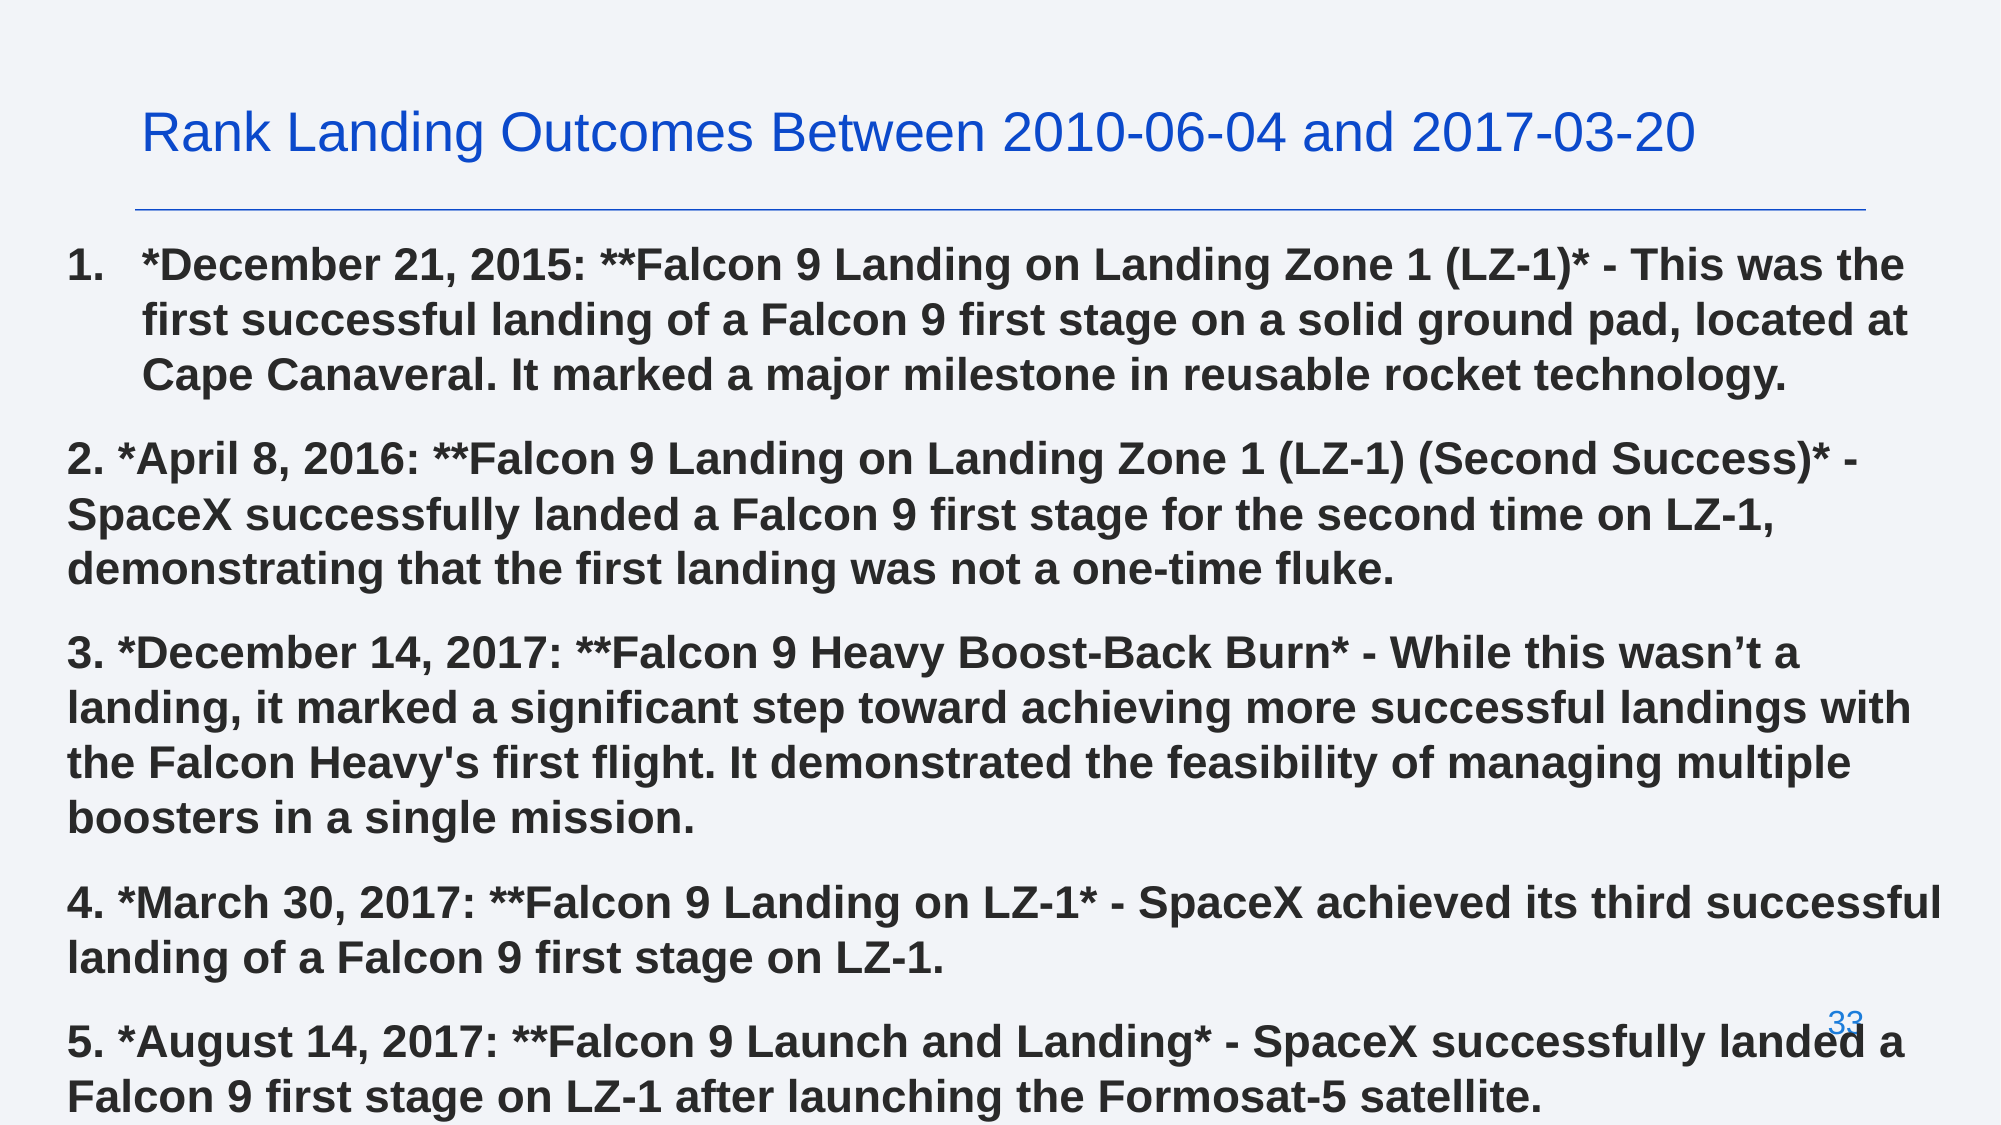

Rank Landing Outcomes Between 2010-06-04 and 2017-03-20
*December 21, 2015: **Falcon 9 Landing on Landing Zone 1 (LZ-1)* - This was the first successful landing of a Falcon 9 first stage on a solid ground pad, located at Cape Canaveral. It marked a major milestone in reusable rocket technology.
2. *April 8, 2016: **Falcon 9 Landing on Landing Zone 1 (LZ-1) (Second Success)* - SpaceX successfully landed a Falcon 9 first stage for the second time on LZ-1, demonstrating that the first landing was not a one-time fluke.
3. *December 14, 2017: **Falcon 9 Heavy Boost-Back Burn* - While this wasn’t a landing, it marked a significant step toward achieving more successful landings with the Falcon Heavy's first flight. It demonstrated the feasibility of managing multiple boosters in a single mission.
4. *March 30, 2017: **Falcon 9 Landing on LZ-1* - SpaceX achieved its third successful landing of a Falcon 9 first stage on LZ-1.
5. *August 14, 2017: **Falcon 9 Launch and Landing* - SpaceX successfully landed a Falcon 9 first stage on LZ-1 after launching the Formosat-5 satellite.
33